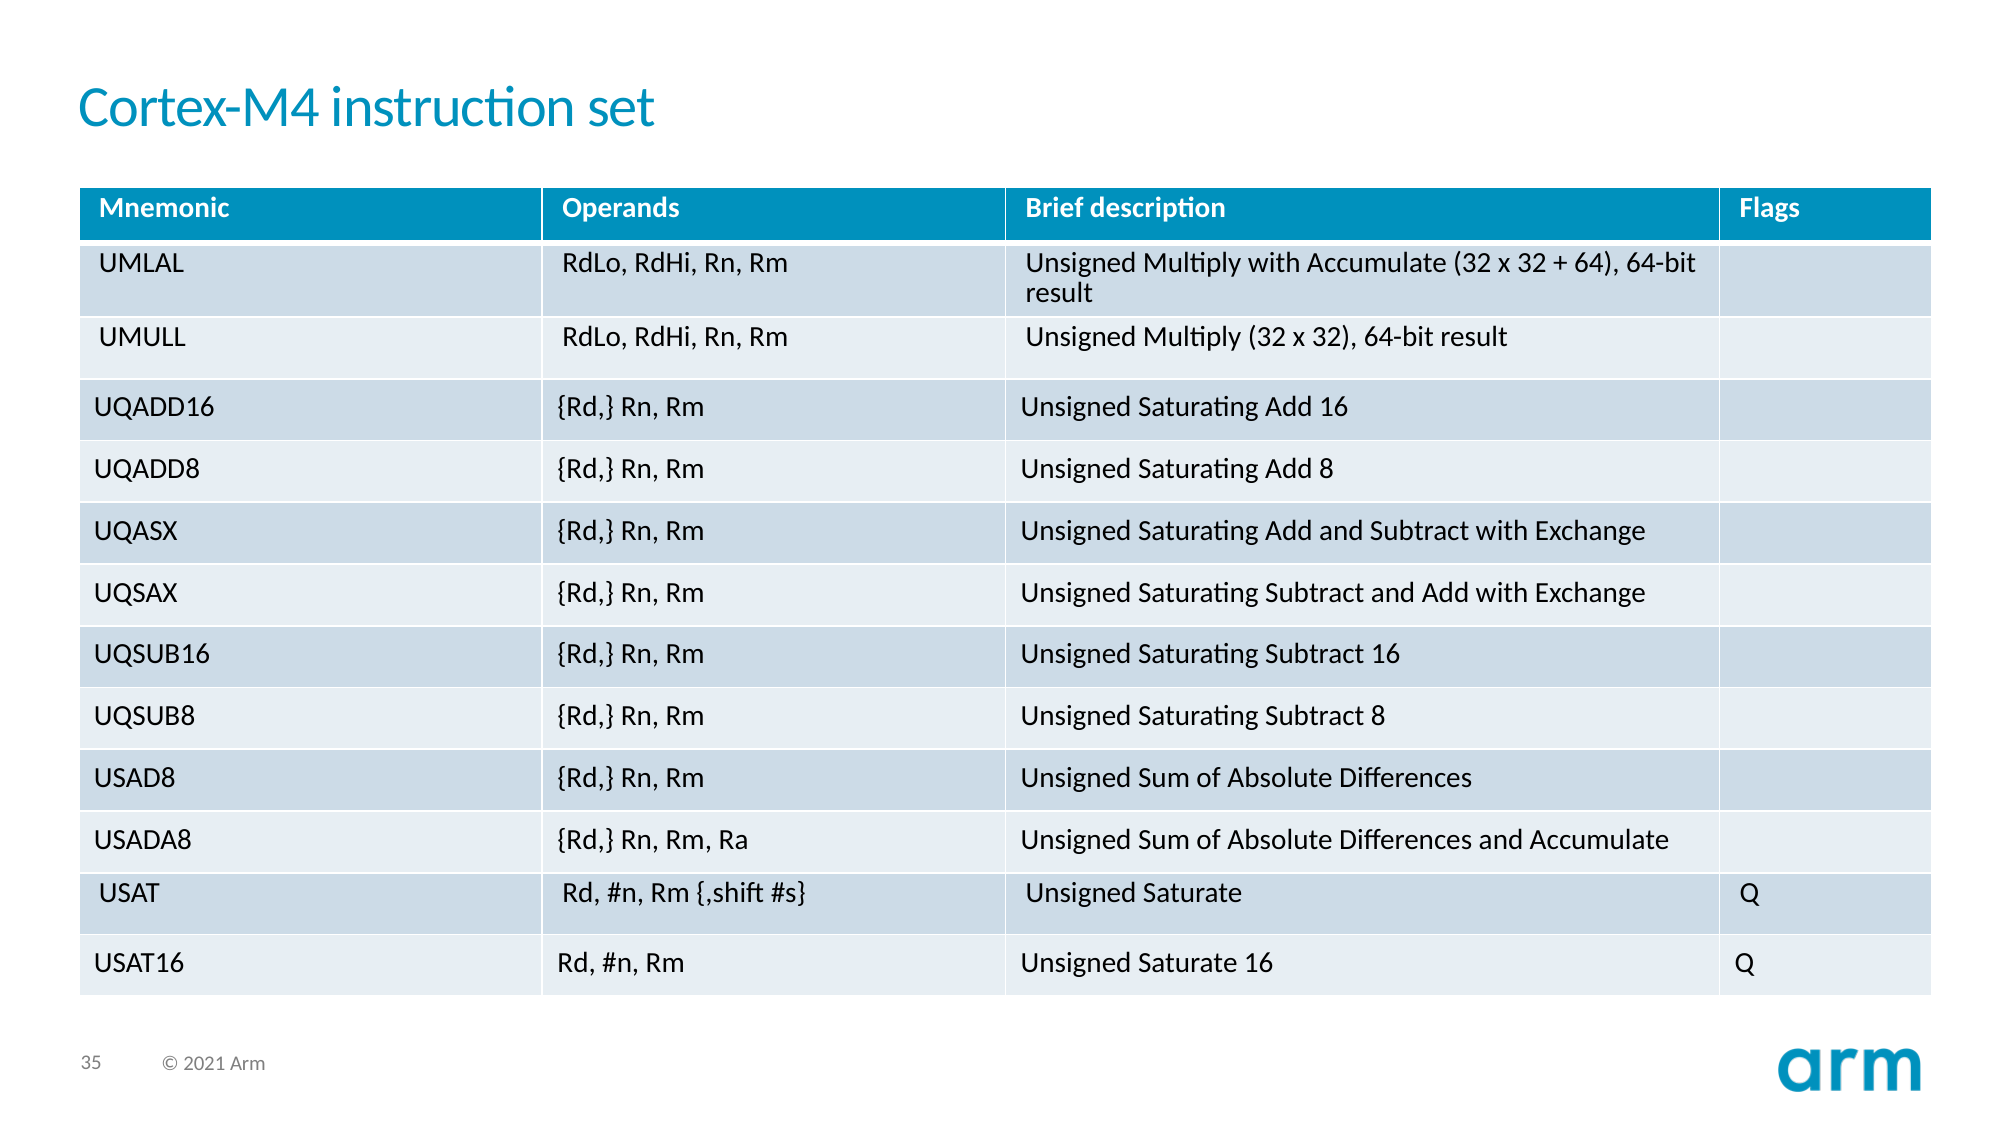

# Cortex-M4 instruction set

| Mnemonic | Operands | Brief description | Flags |
| --- | --- | --- | --- |
| UMLAL | RdLo, RdHi, Rn, Rm | Unsigned Multiply with Accumulate (32 x 32 + 64), 64-bit result |  |
| UMULL | RdLo, RdHi, Rn, Rm | Unsigned Multiply (32 x 32), 64-bit result |  |
| UQADD16 | {Rd,} Rn, Rm | Unsigned Saturating Add 16 |  |
| UQADD8 | {Rd,} Rn, Rm | Unsigned Saturating Add 8 |  |
| UQASX | {Rd,} Rn, Rm | Unsigned Saturating Add and Subtract with Exchange |  |
| UQSAX | {Rd,} Rn, Rm | Unsigned Saturating Subtract and Add with Exchange |  |
| UQSUB16 | {Rd,} Rn, Rm | Unsigned Saturating Subtract 16 |  |
| UQSUB8 | {Rd,} Rn, Rm | Unsigned Saturating Subtract 8 |  |
| USAD8 | {Rd,} Rn, Rm | Unsigned Sum of Absolute Differences |  |
| USADA8 | {Rd,} Rn, Rm, Ra | Unsigned Sum of Absolute Differences and Accumulate |  |
| USAT | Rd, #n, Rm {,shift #s} | Unsigned Saturate | Q |
| USAT16 | Rd, #n, Rm | Unsigned Saturate 16 | Q |